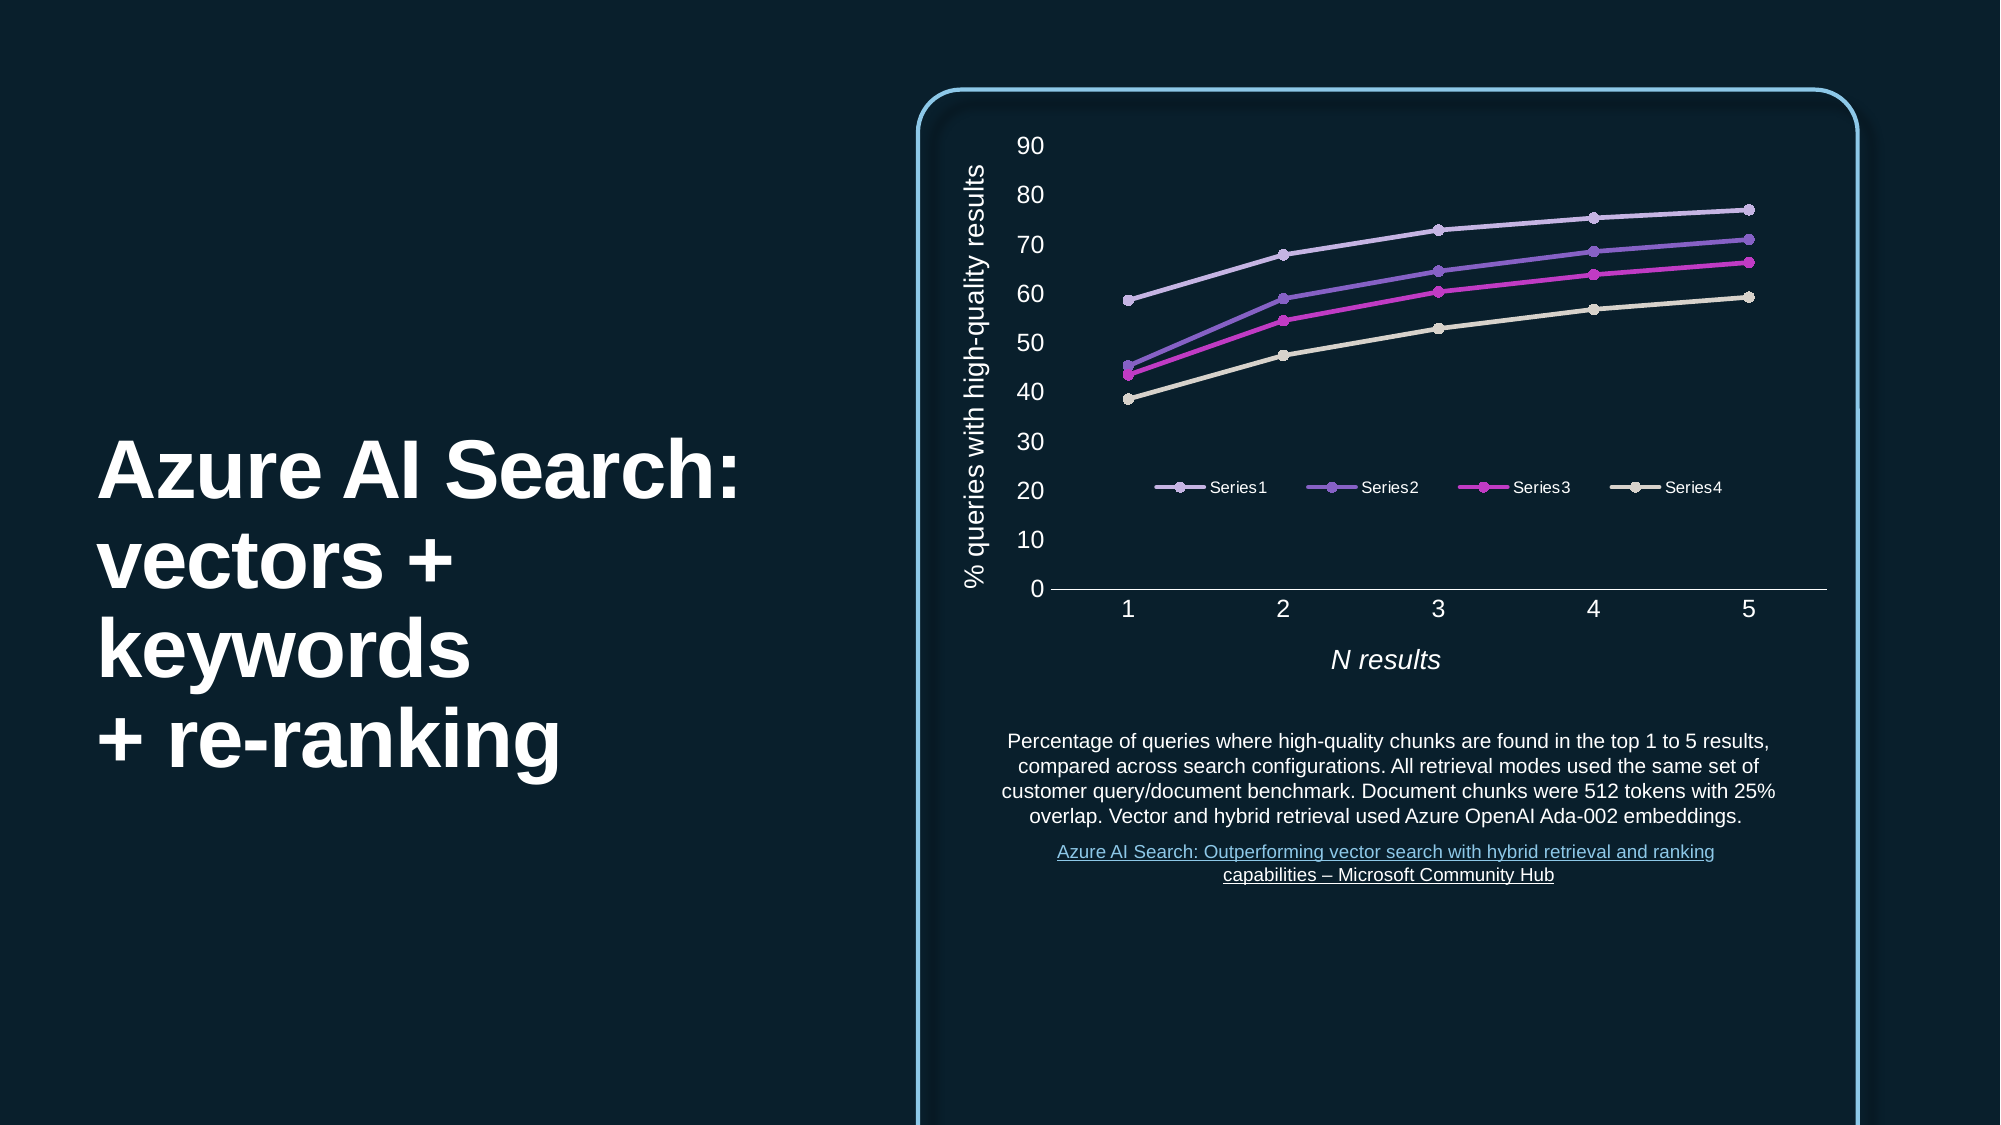

### Chart

| Category |  |  |  |  |
|---|---|---|---|---|
# Azure AI Search:
vectors + keywords
+ re-ranking
Percentage of queries where high-quality chunks are found in the top 1 to 5 results, compared across search configurations. All retrieval modes used the same set of customer query/document benchmark. Document chunks were 512 tokens with 25% overlap. Vector and hybrid retrieval used Azure OpenAI Ada-002 embeddings.
Azure AI Search: Outperforming vector search with hybrid retrieval and ranking capabilities – Microsoft Community Hub